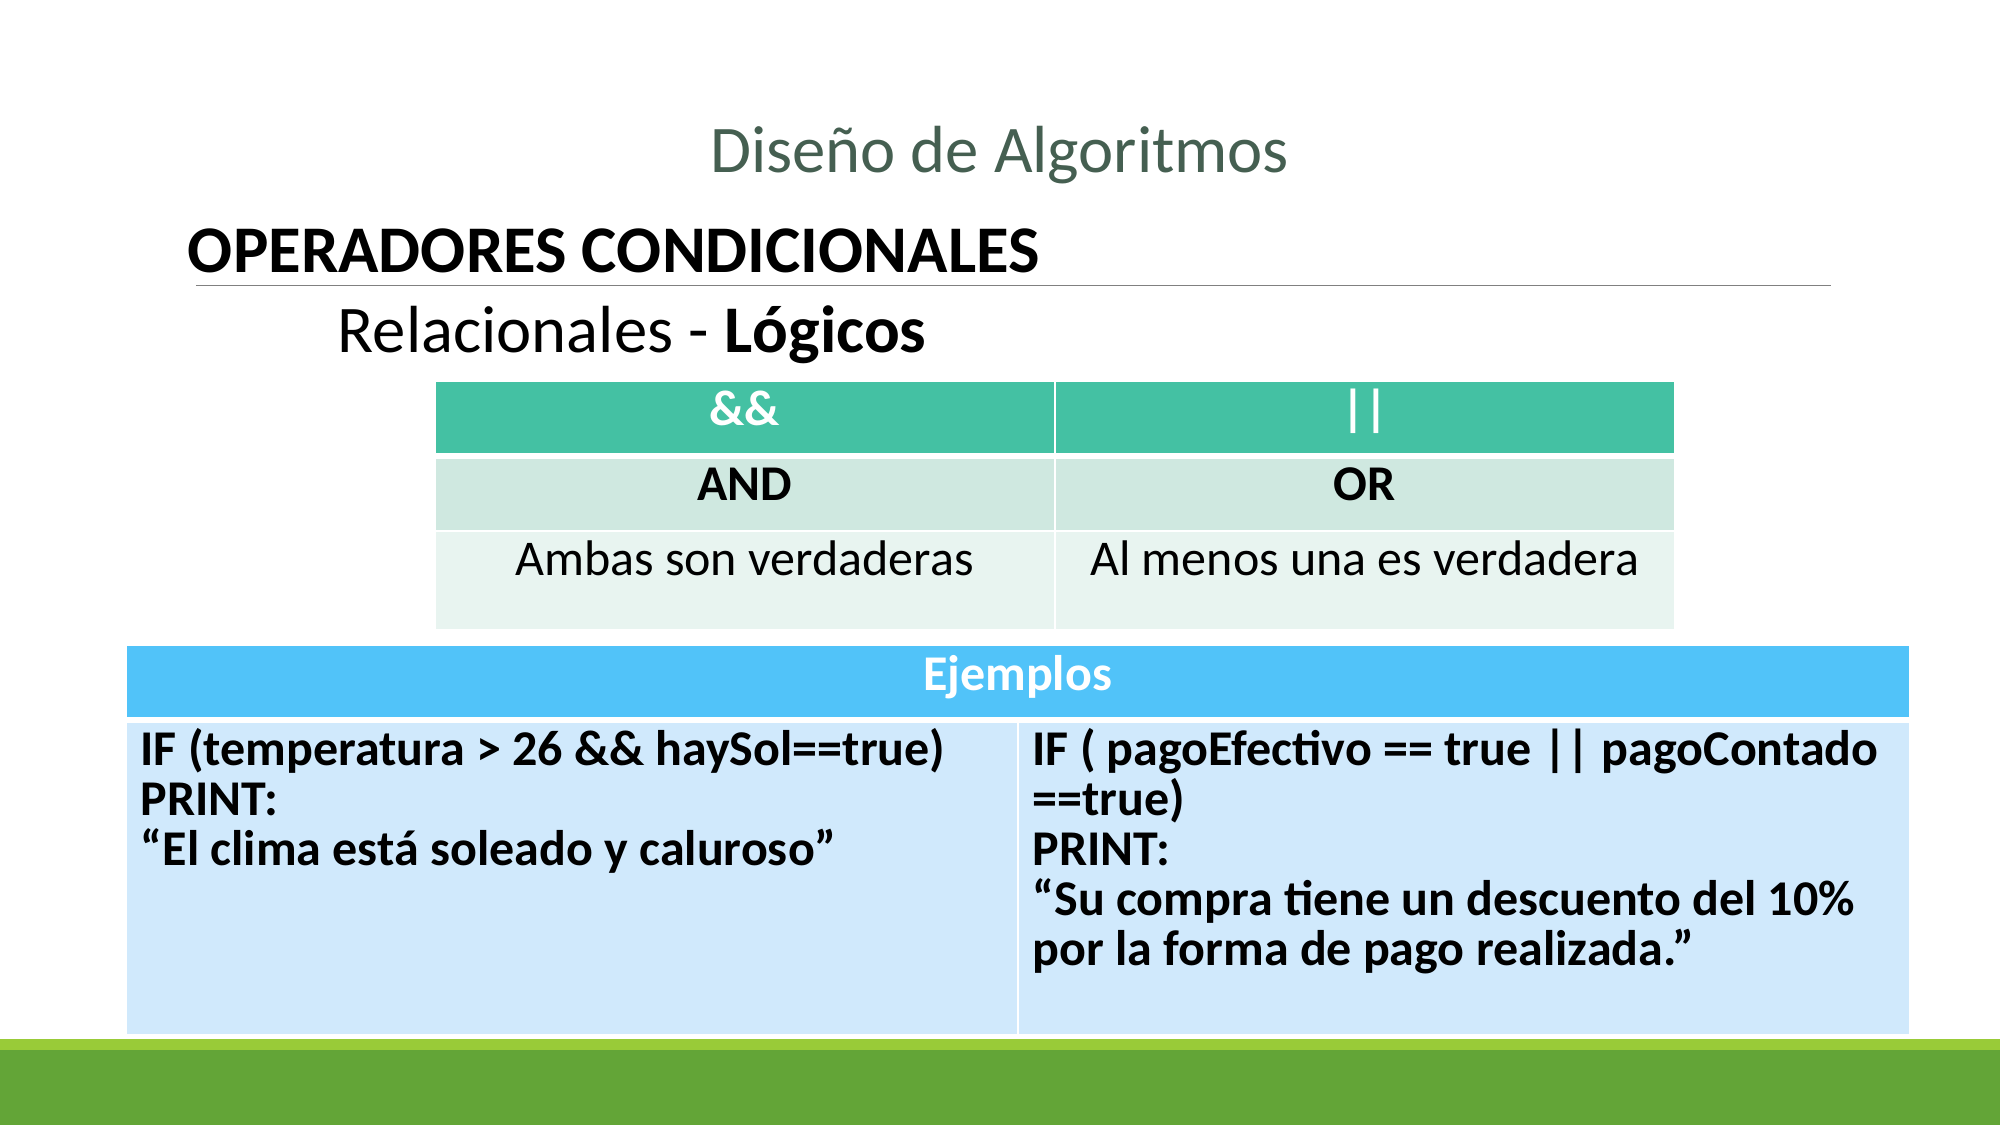

Diseño de Algoritmos
OPERADORES CONDICIONALES
	Relacionales - Lógicos

| && | || |
| --- | --- |
| AND | OR |
| Ambas son verdaderas | Al menos una es verdadera |
| Ejemplos |  |
| --- | --- |
| IF (temperatura > 26 && haySol==true) PRINT: “El clima está soleado y caluroso” | IF ( pagoEfectivo == true || pagoContado ==true) PRINT: “Su compra tiene un descuento del 10% por la forma de pago realizada.” |